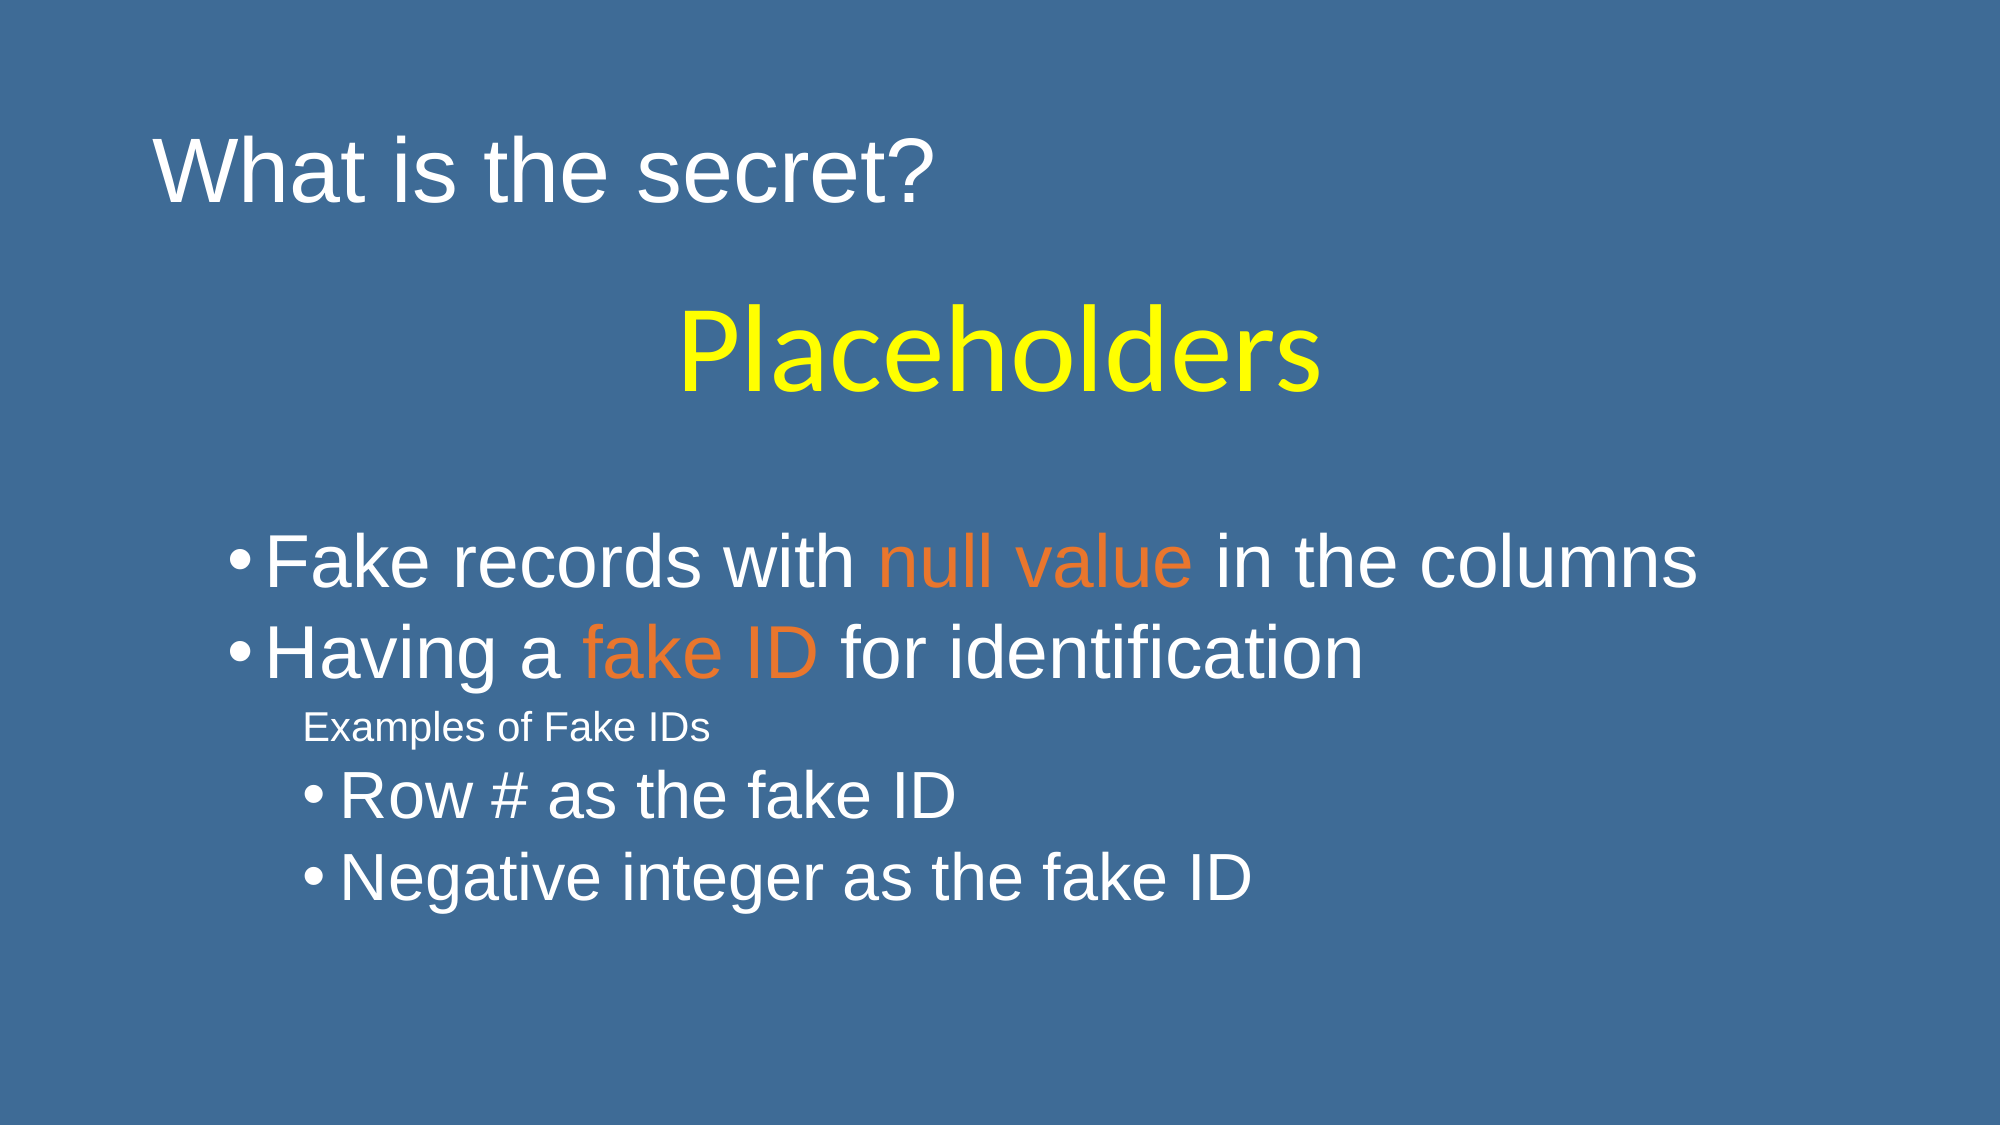

# What is the secret?
Placeholders
Fake records with null value in the columns
Having a fake ID for identification
Examples of Fake IDs
Row # as the fake ID
Negative integer as the fake ID